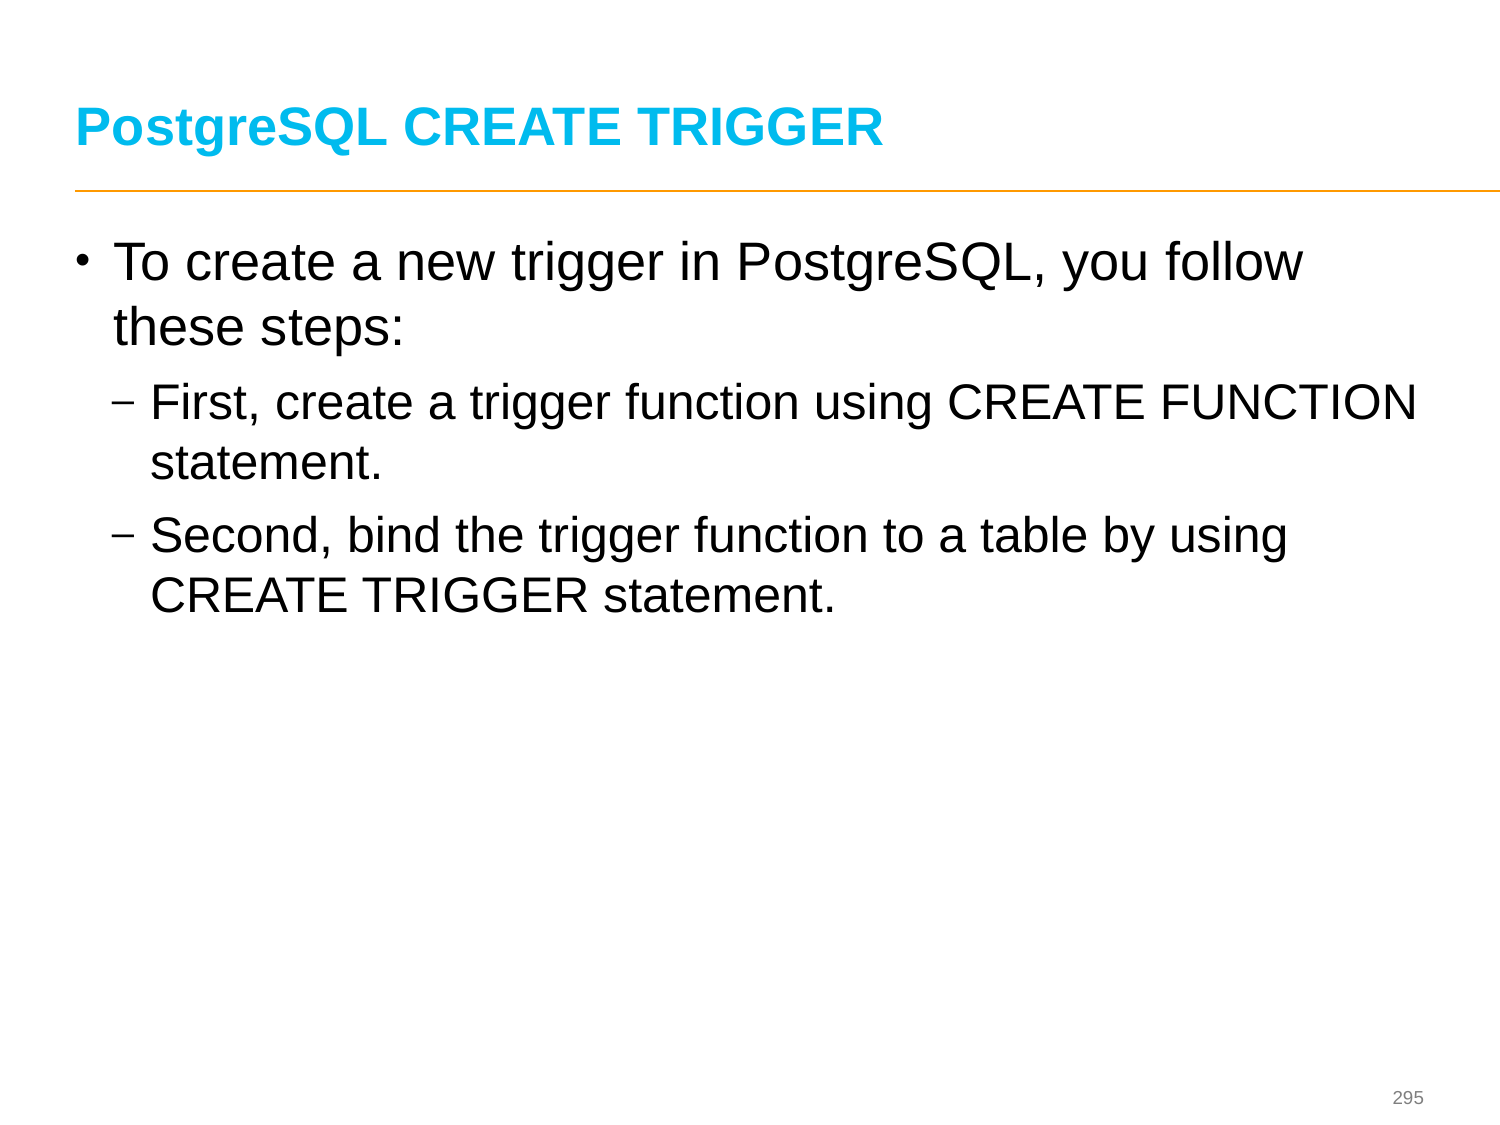

# PostgreSQL CREATE TRIGGER
To create a new trigger in PostgreSQL, you follow these steps:
First, create a trigger function using CREATE FUNCTION statement.
Second, bind the trigger function to a table by using CREATE TRIGGER statement.